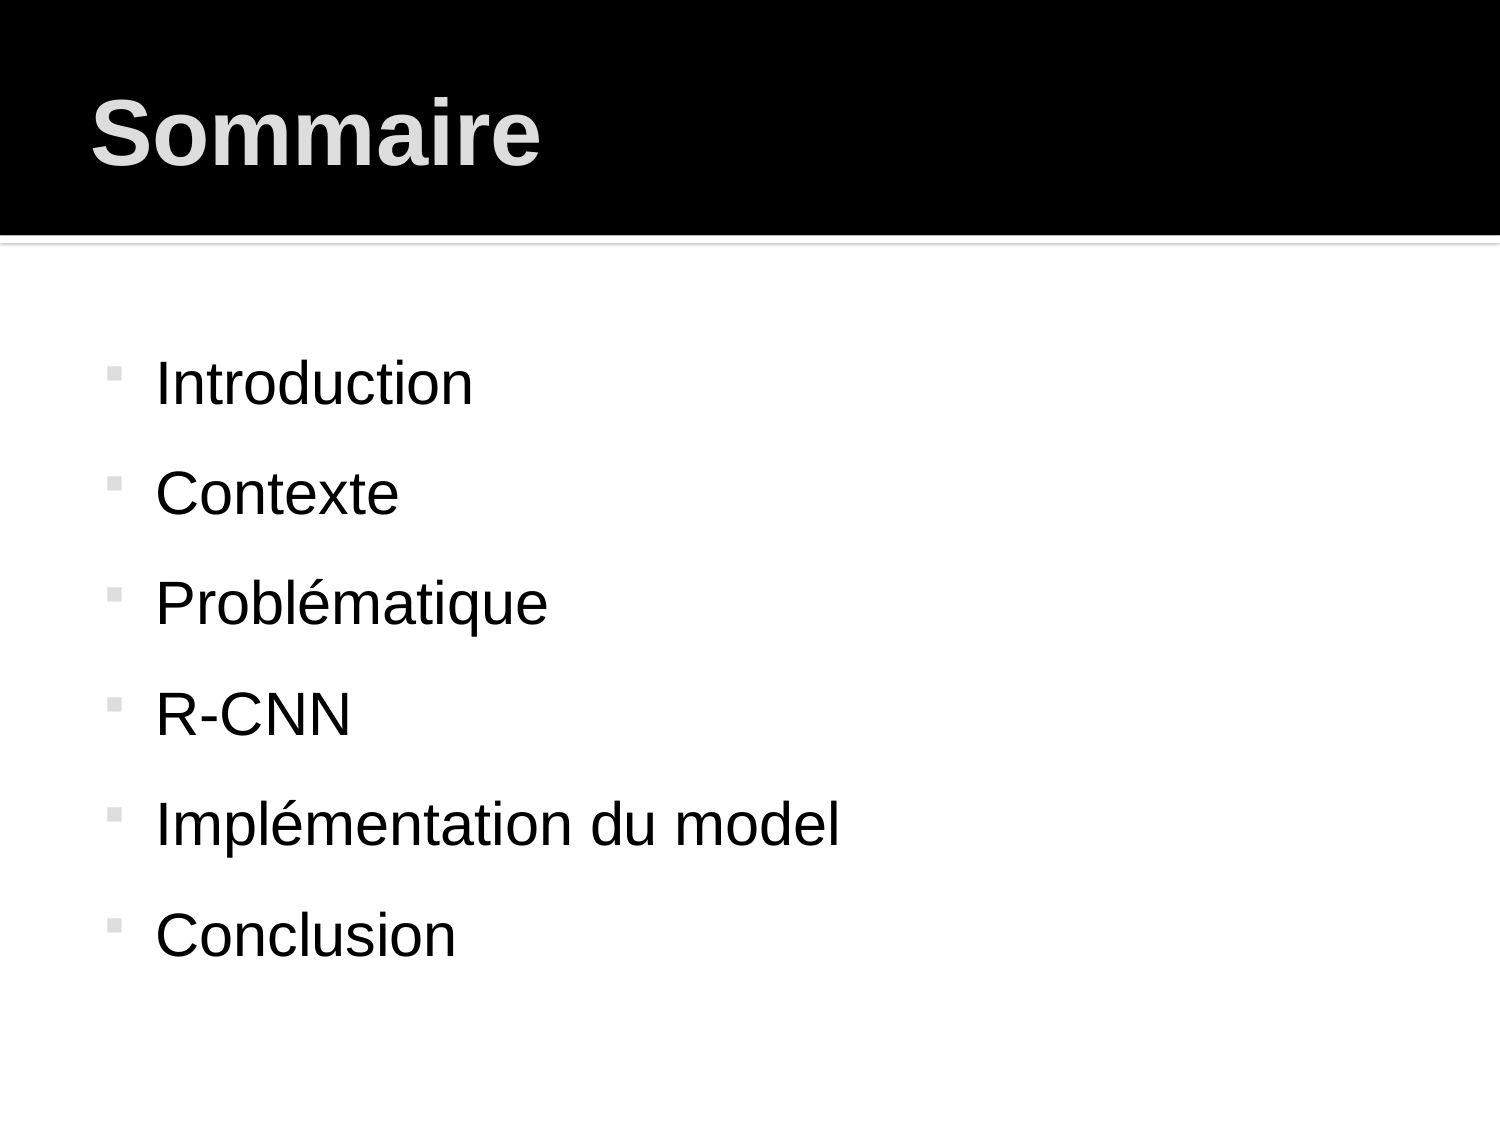

# Sommaire
Introduction
Contexte
Problématique
R-CNN
Implémentation du model
Conclusion